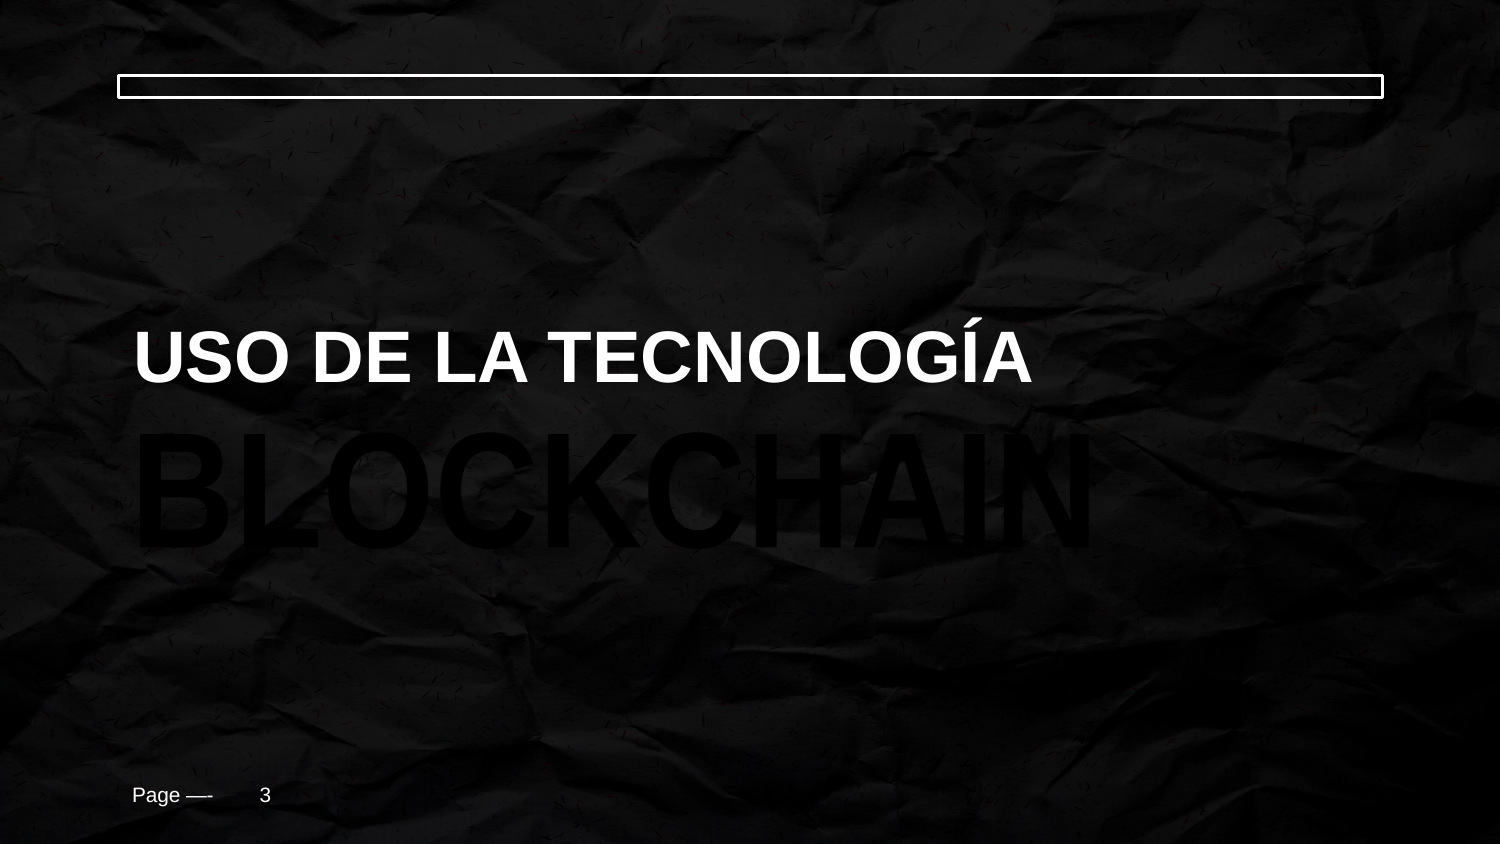

# USO DE LA TECNOLOGÍA
BLOCKCHAIN
3